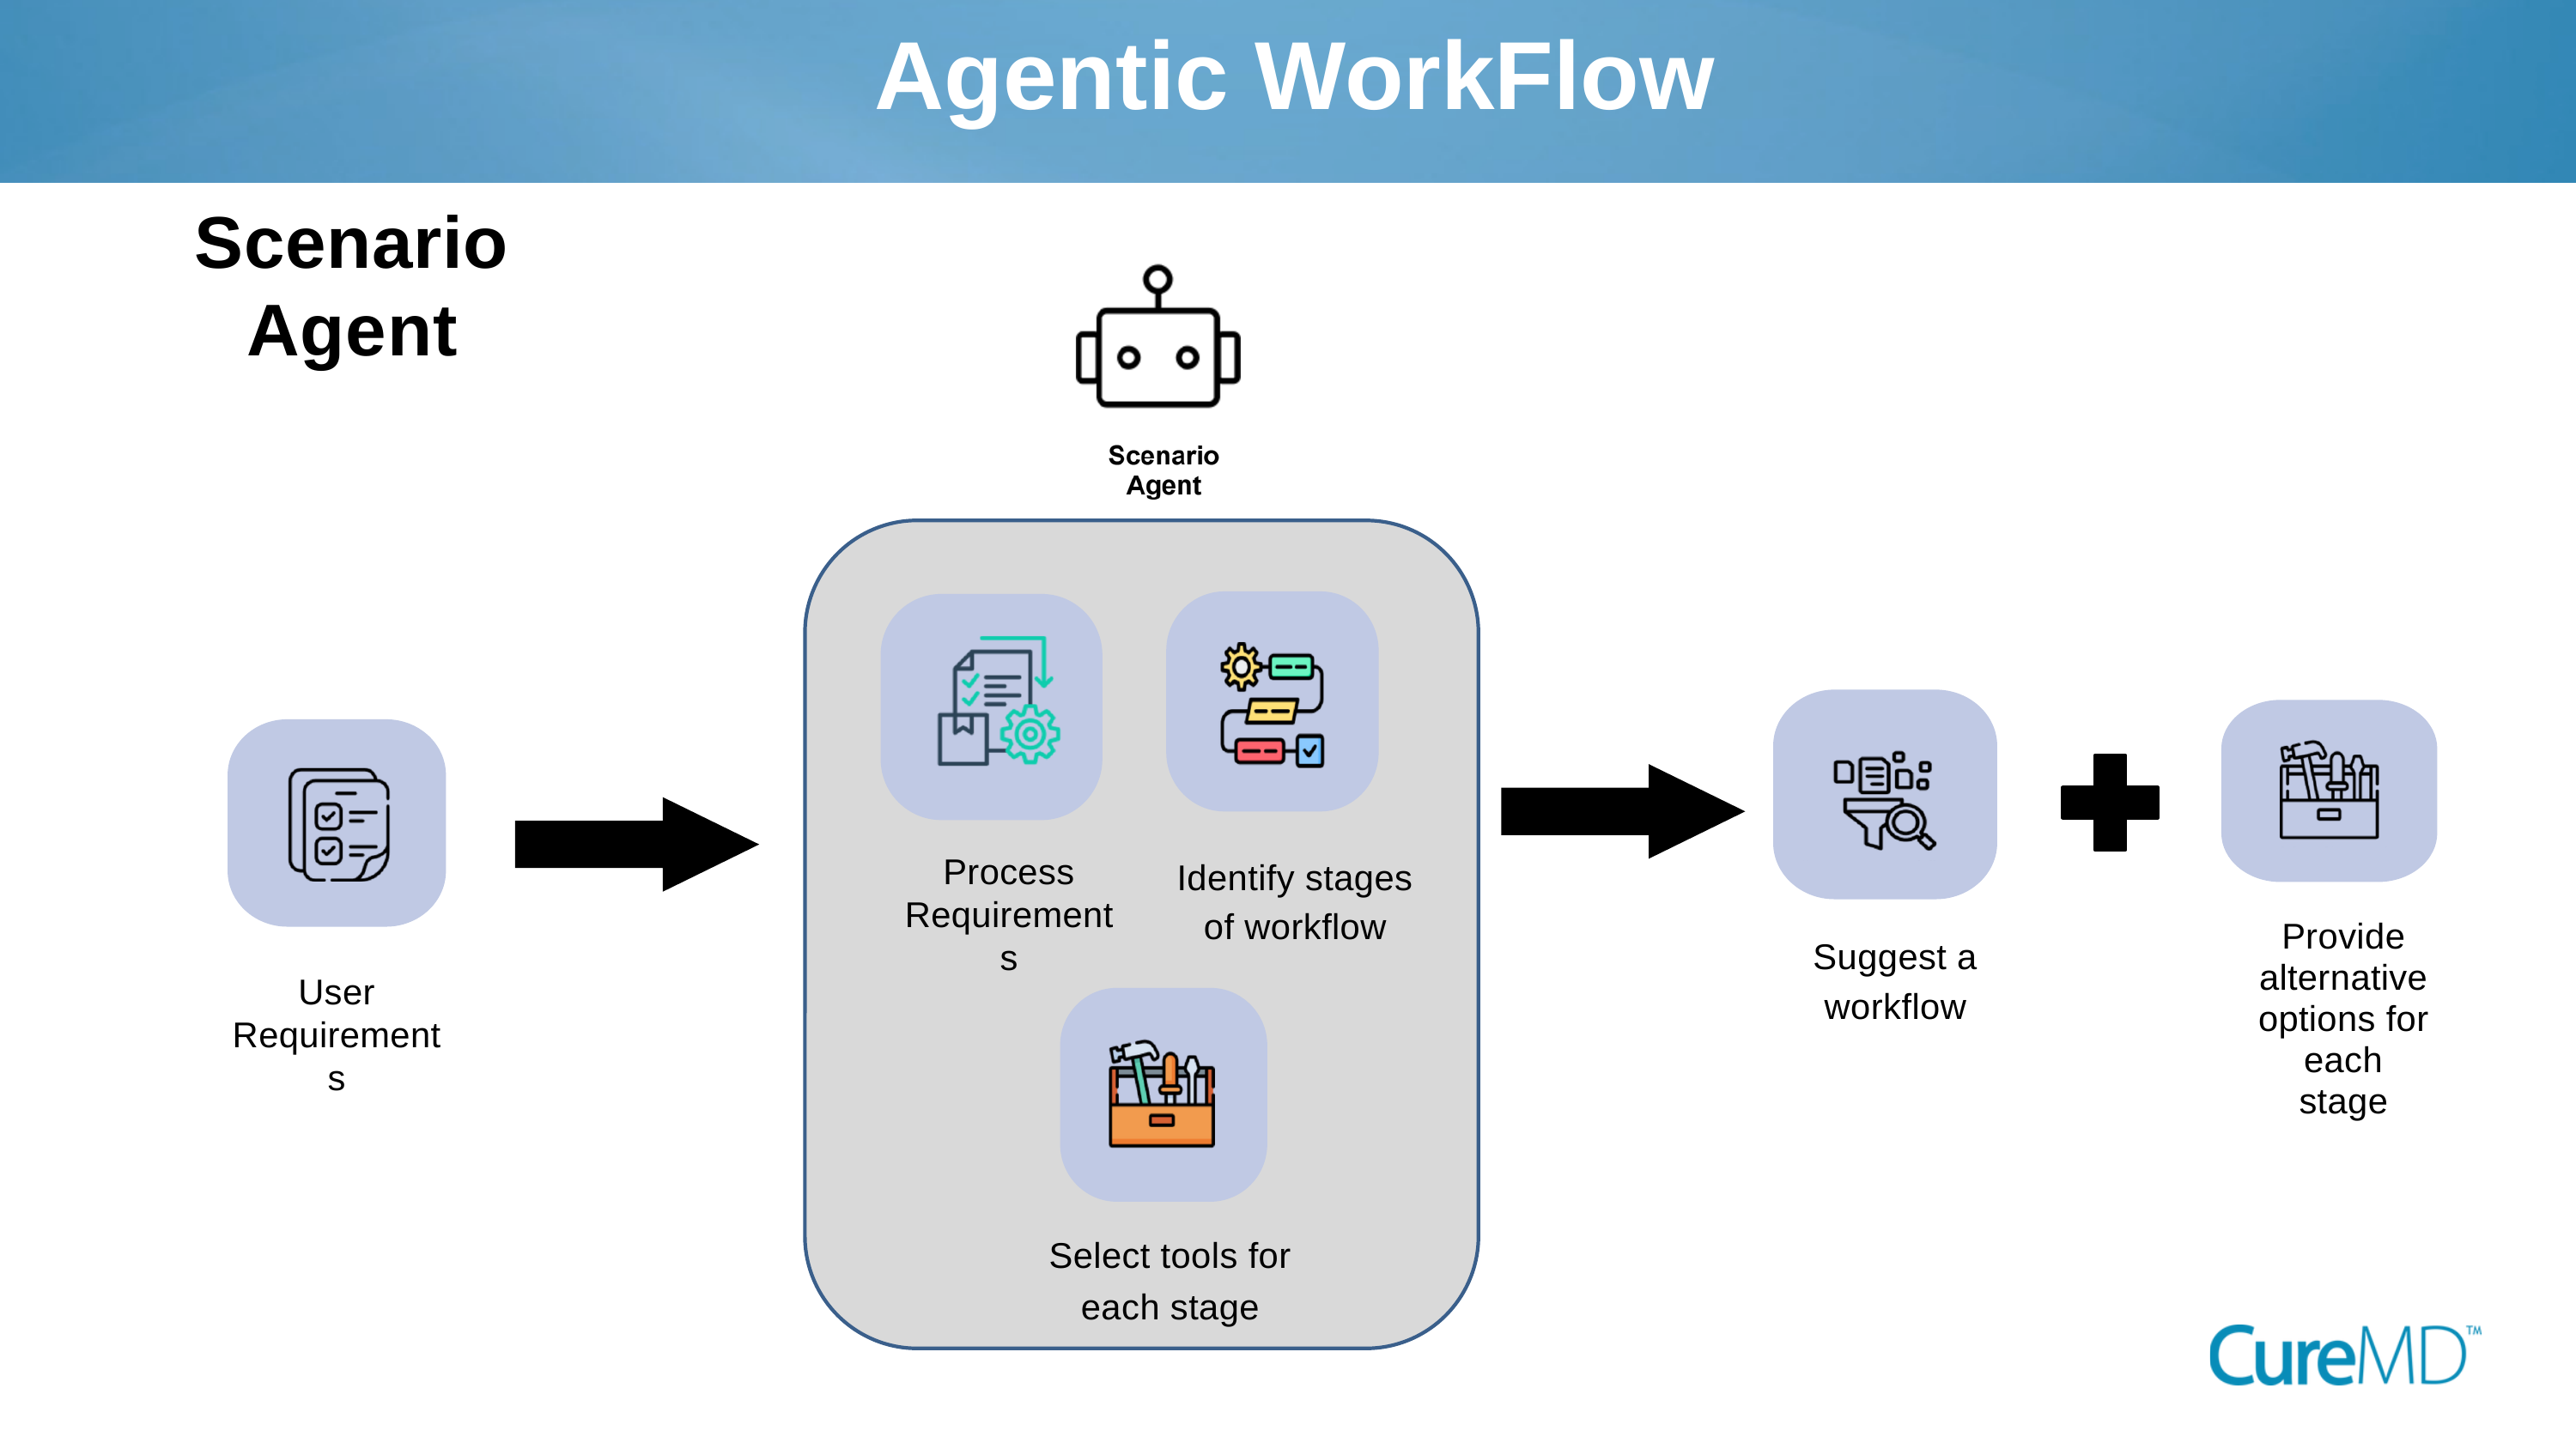

Agentic WorkFlow

Scenario Agent

Process Requirements
Identify stages of workflow
Provide alternative options for each stage
Suggest a workflow
User Requirements

Select tools for each stage